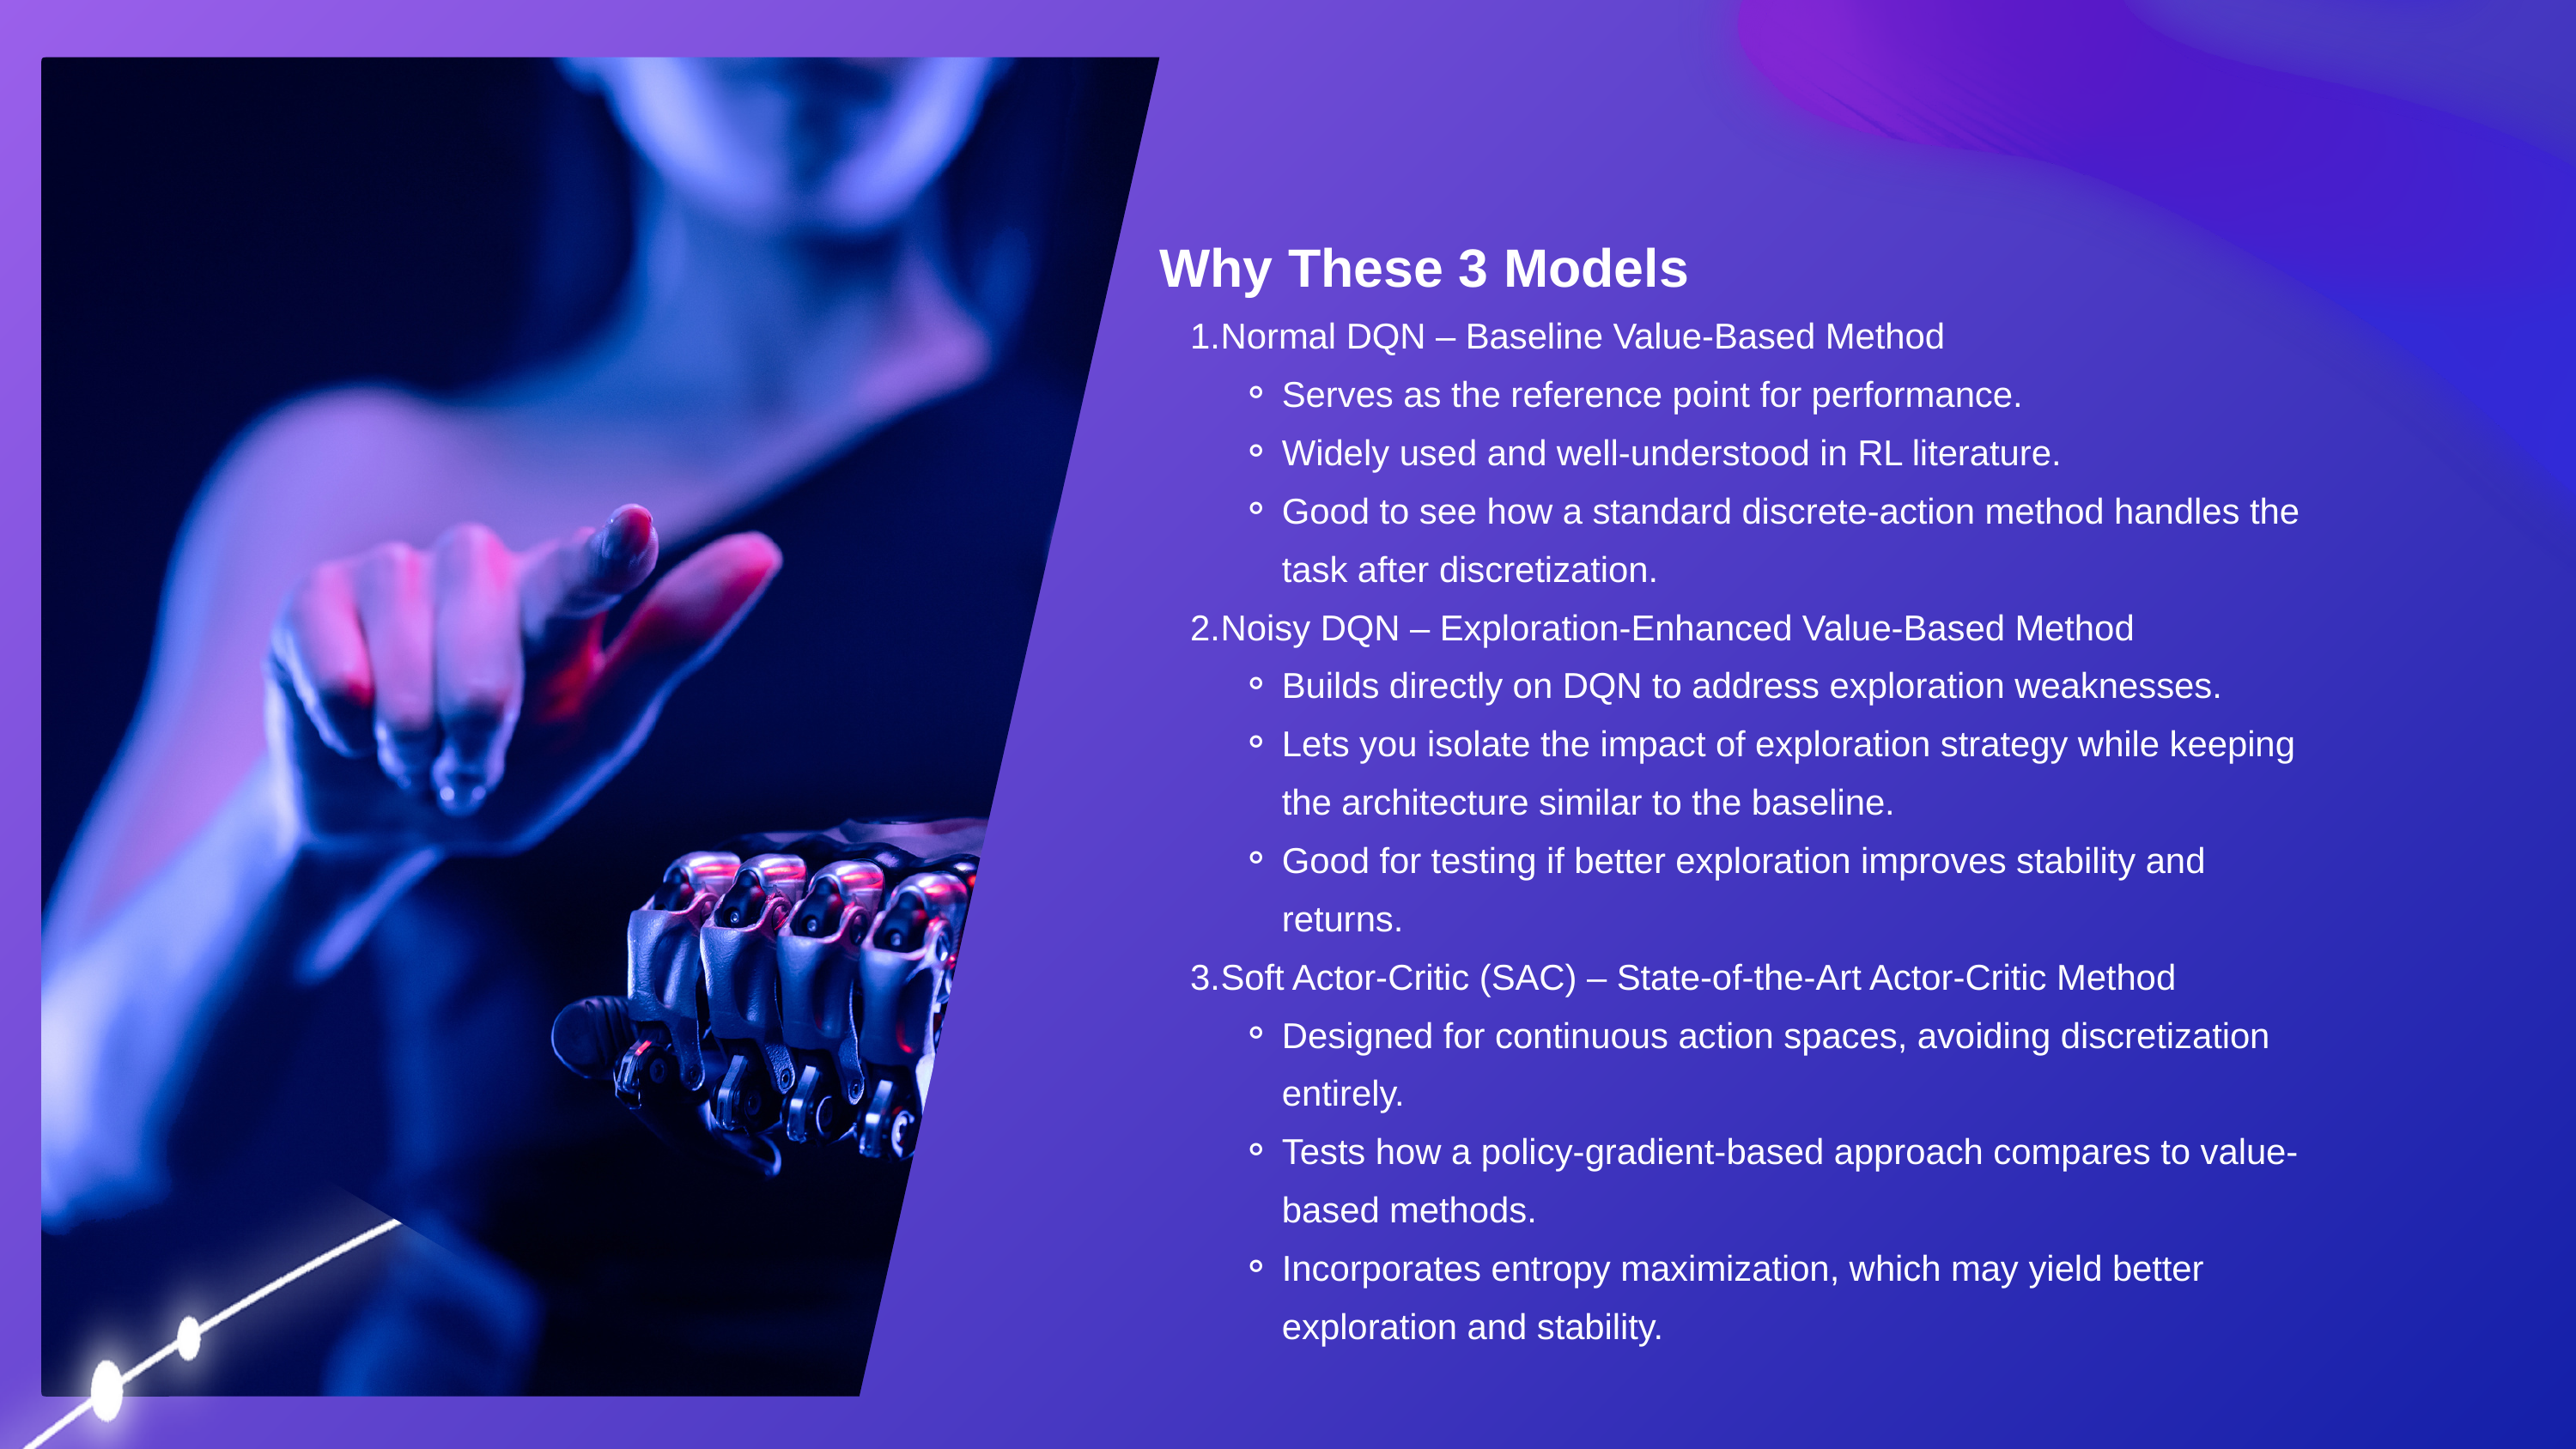

Why These 3 Models
Normal DQN – Baseline Value-Based Method
Serves as the reference point for performance.
Widely used and well-understood in RL literature.
Good to see how a standard discrete-action method handles the task after discretization.
Noisy DQN – Exploration-Enhanced Value-Based Method
Builds directly on DQN to address exploration weaknesses.
Lets you isolate the impact of exploration strategy while keeping the architecture similar to the baseline.
Good for testing if better exploration improves stability and returns.
Soft Actor-Critic (SAC) – State-of-the-Art Actor-Critic Method
Designed for continuous action spaces, avoiding discretization entirely.
Tests how a policy-gradient-based approach compares to value-based methods.
Incorporates entropy maximization, which may yield better exploration and stability.